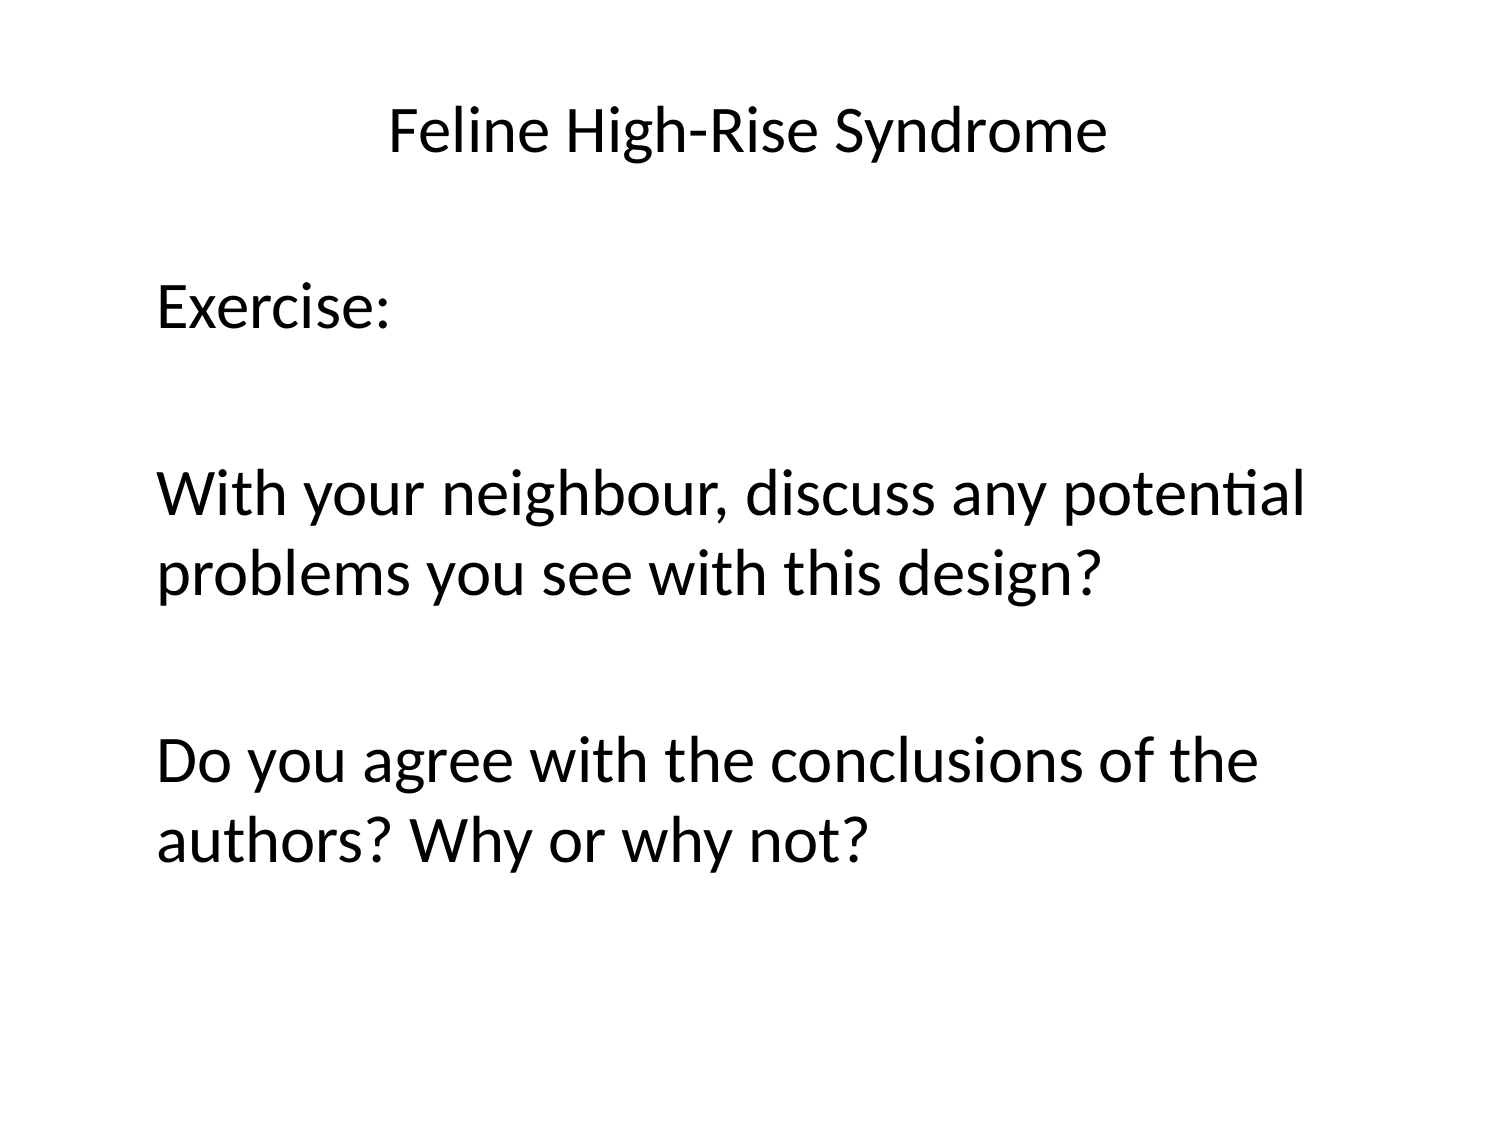

Feline High-Rise Syndrome

Exercise:

With your neighbour, discuss any potential problems you see with this design?

Do you agree with the conclusions of the authors? Why or why not?